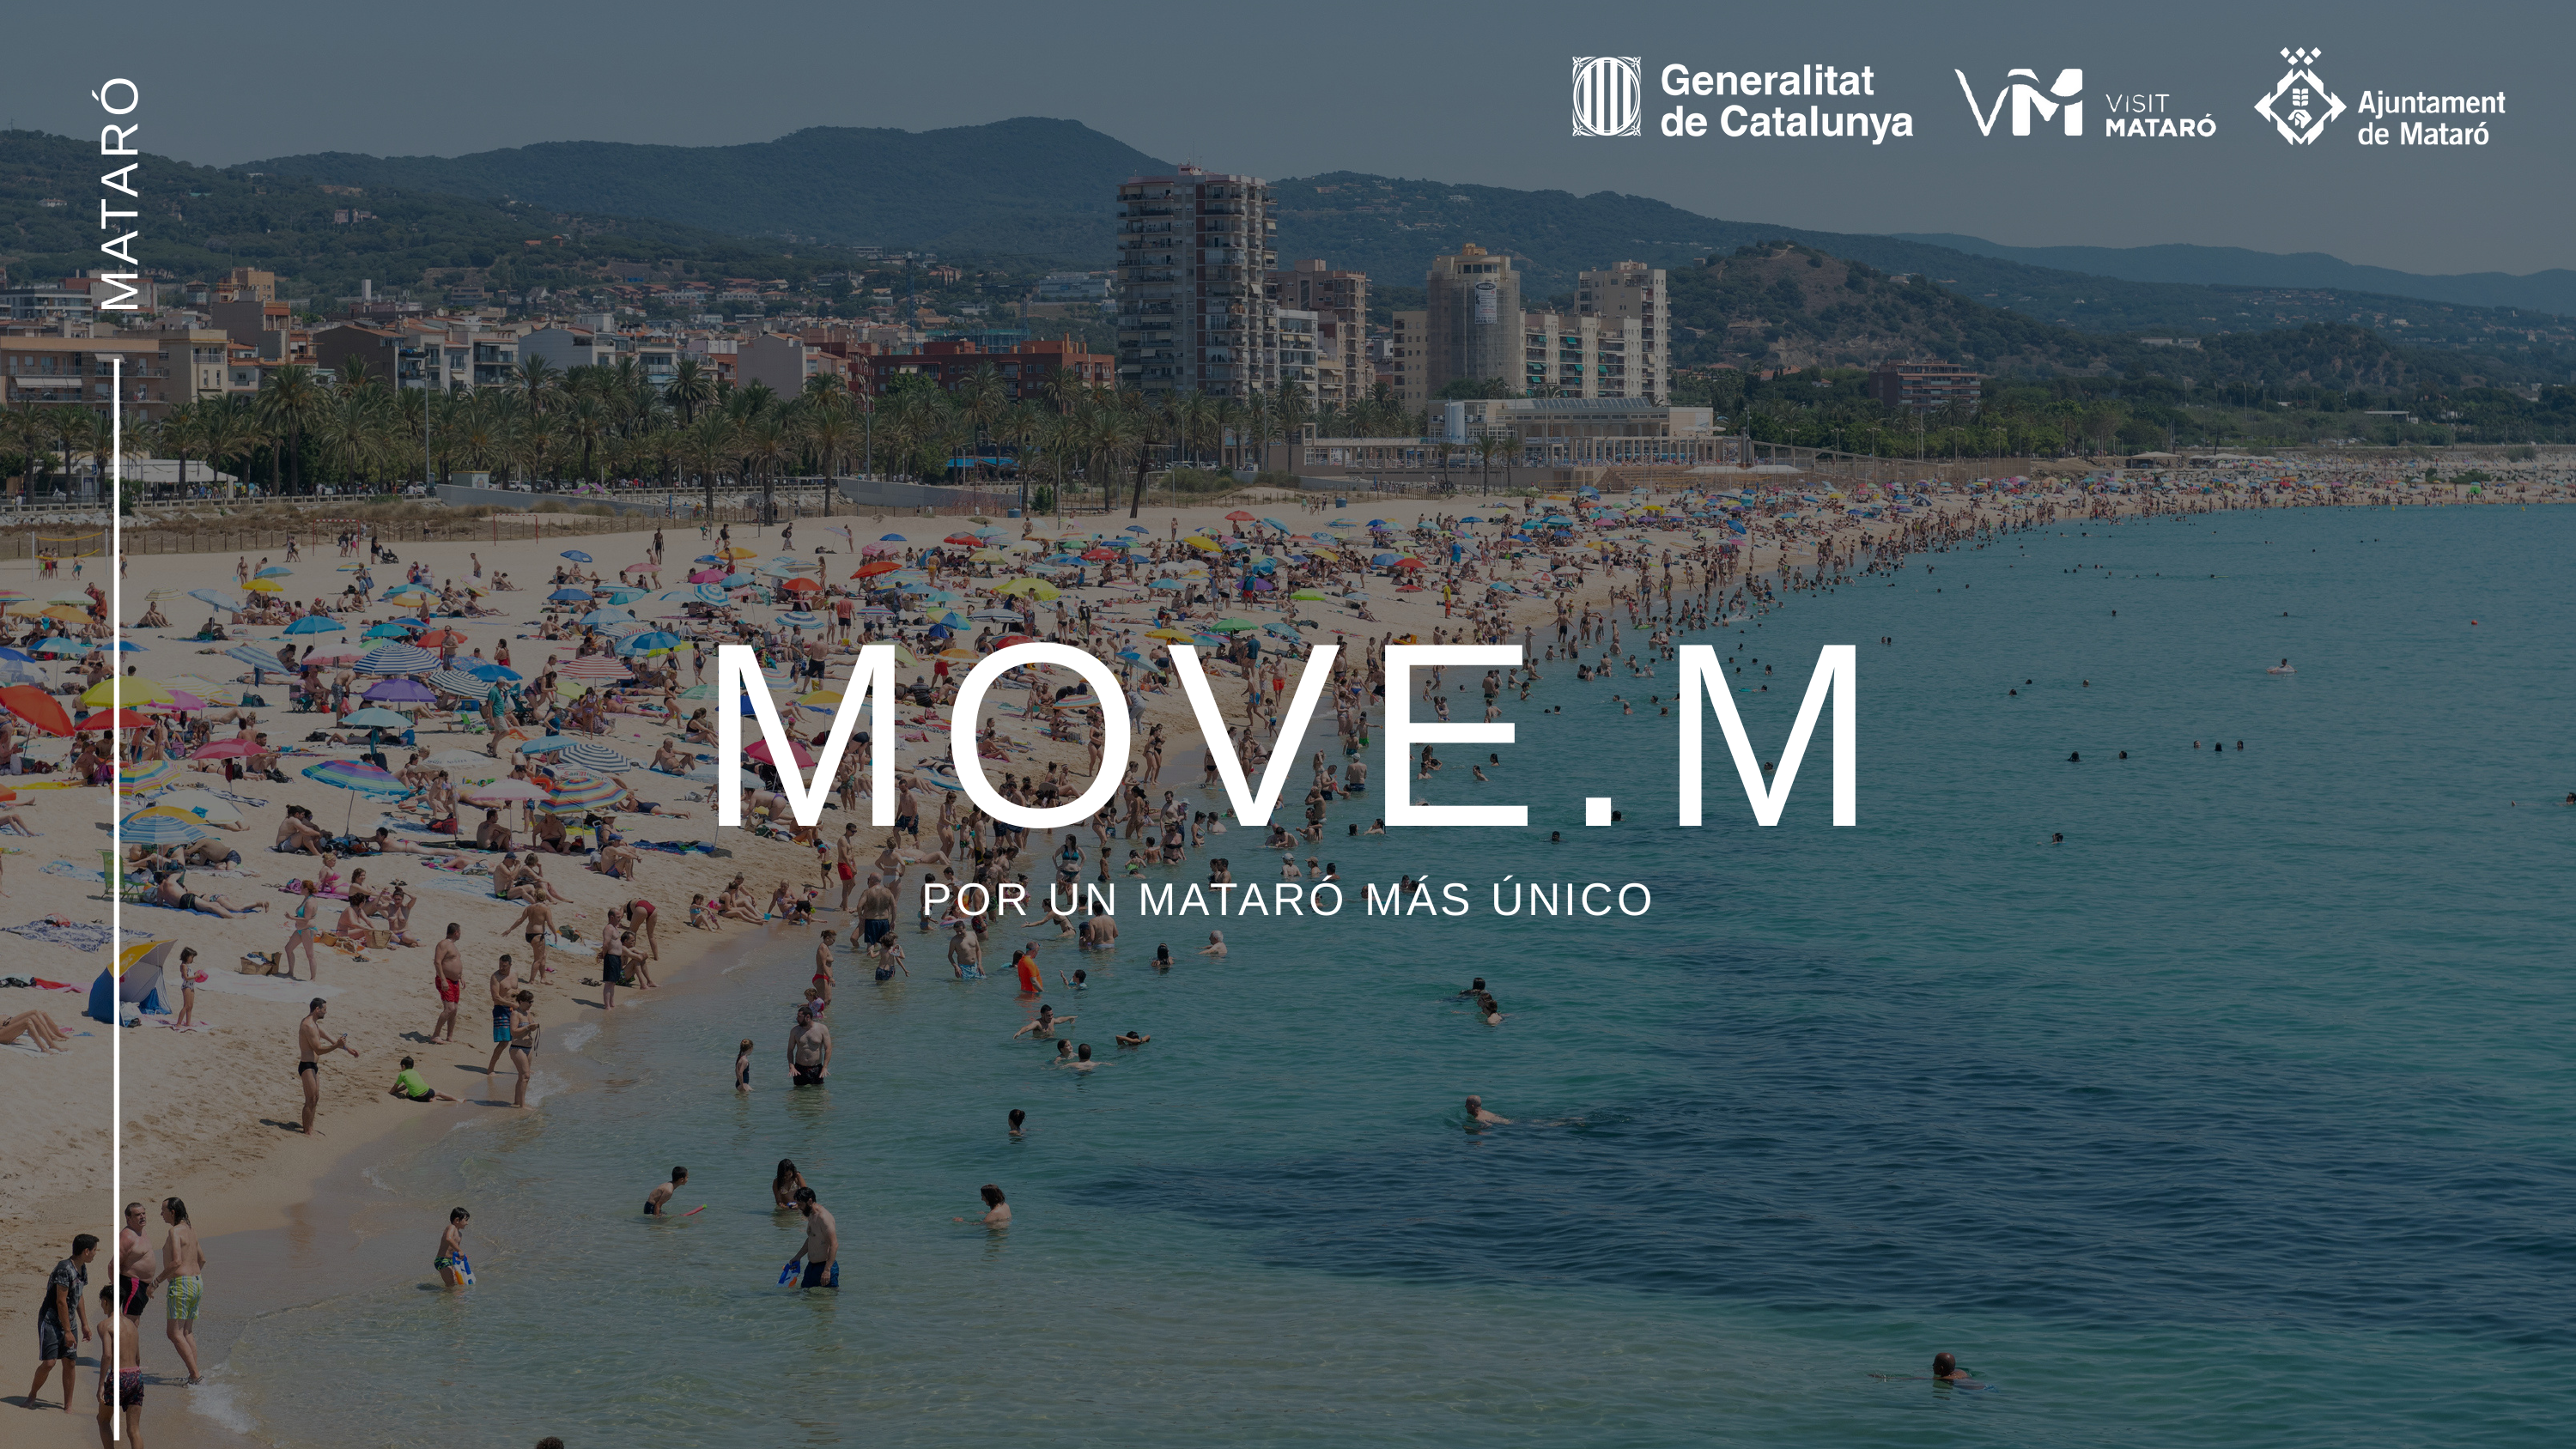

MATARÓ
MOVE.M
POR UN MATARÓ MÁS ÚNICO